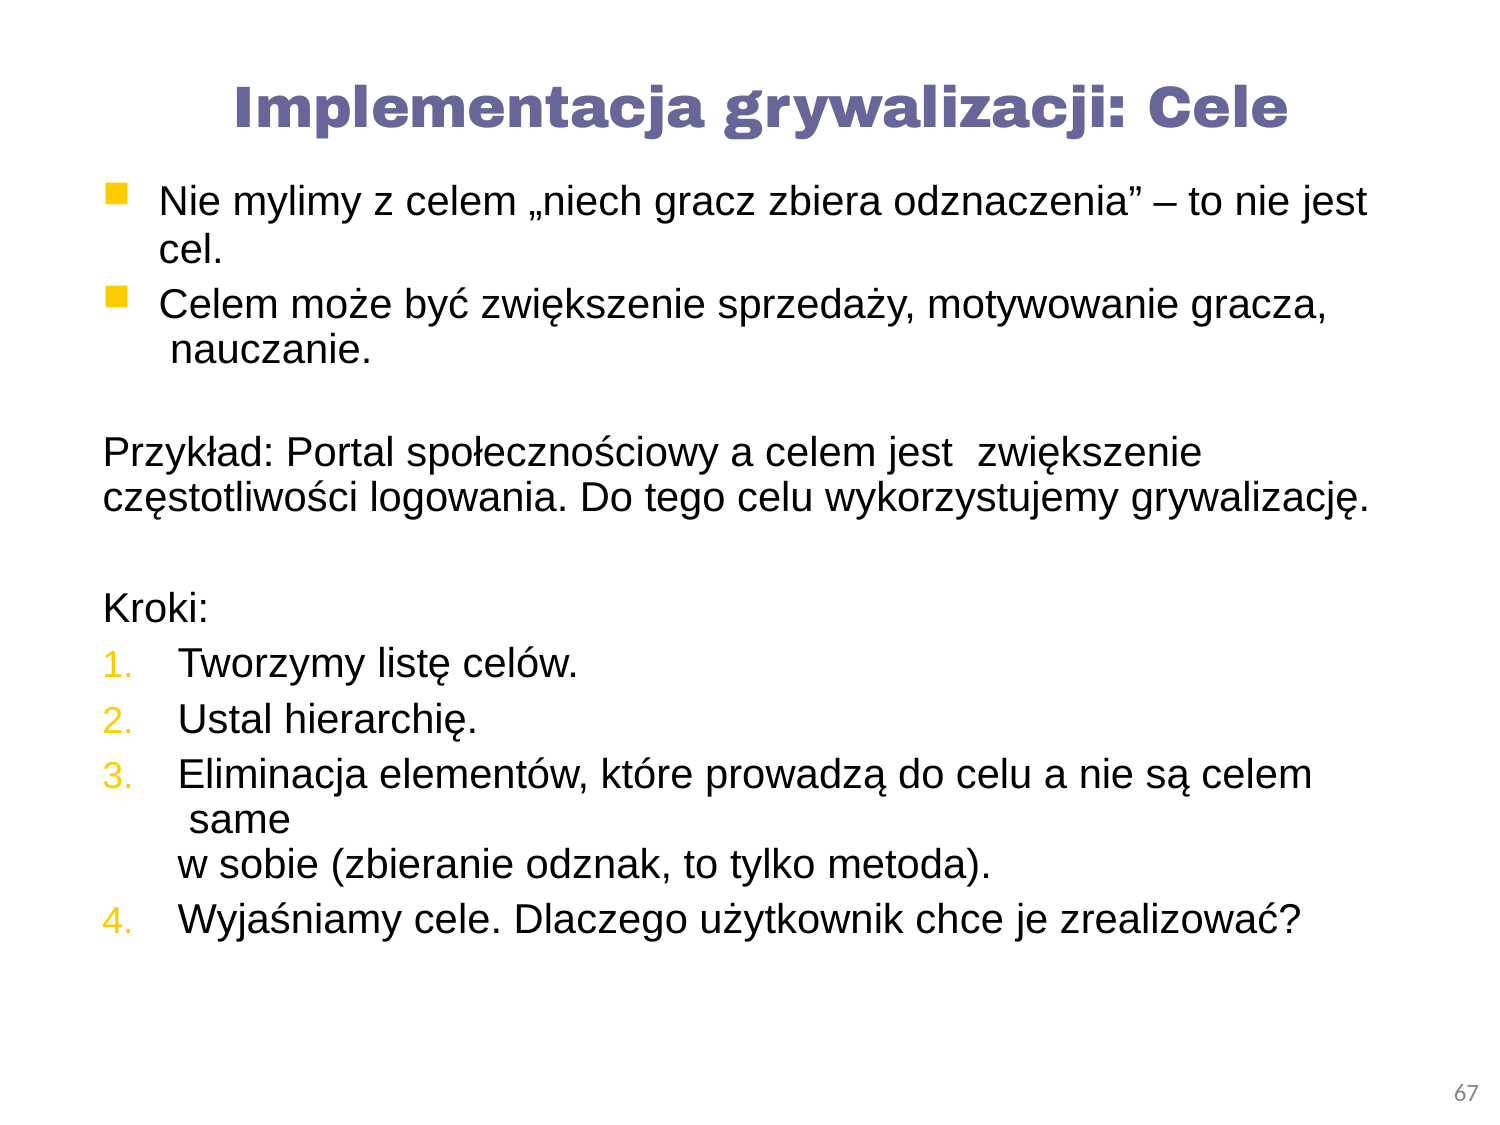

# Implementacja grywalizacji: Cele
Nie mylimy z celem „niech gracz zbiera odznaczenia” – to nie jest
cel.
Celem może być zwiększenie sprzedaży, motywowanie gracza,  nauczanie.

Przykład: Portal społecznościowy a celem jest	zwiększenie  częstotliwości logowania. Do tego celu wykorzystujemy grywalizację.

Kroki:
Tworzymy listę celów.
Ustal hierarchię.
Eliminacja elementów, które prowadzą do celu a nie są celem  same
w sobie (zbieranie odznak, to tylko metoda).
Wyjaśniamy cele. Dlaczego użytkownik chce je zrealizować?
67